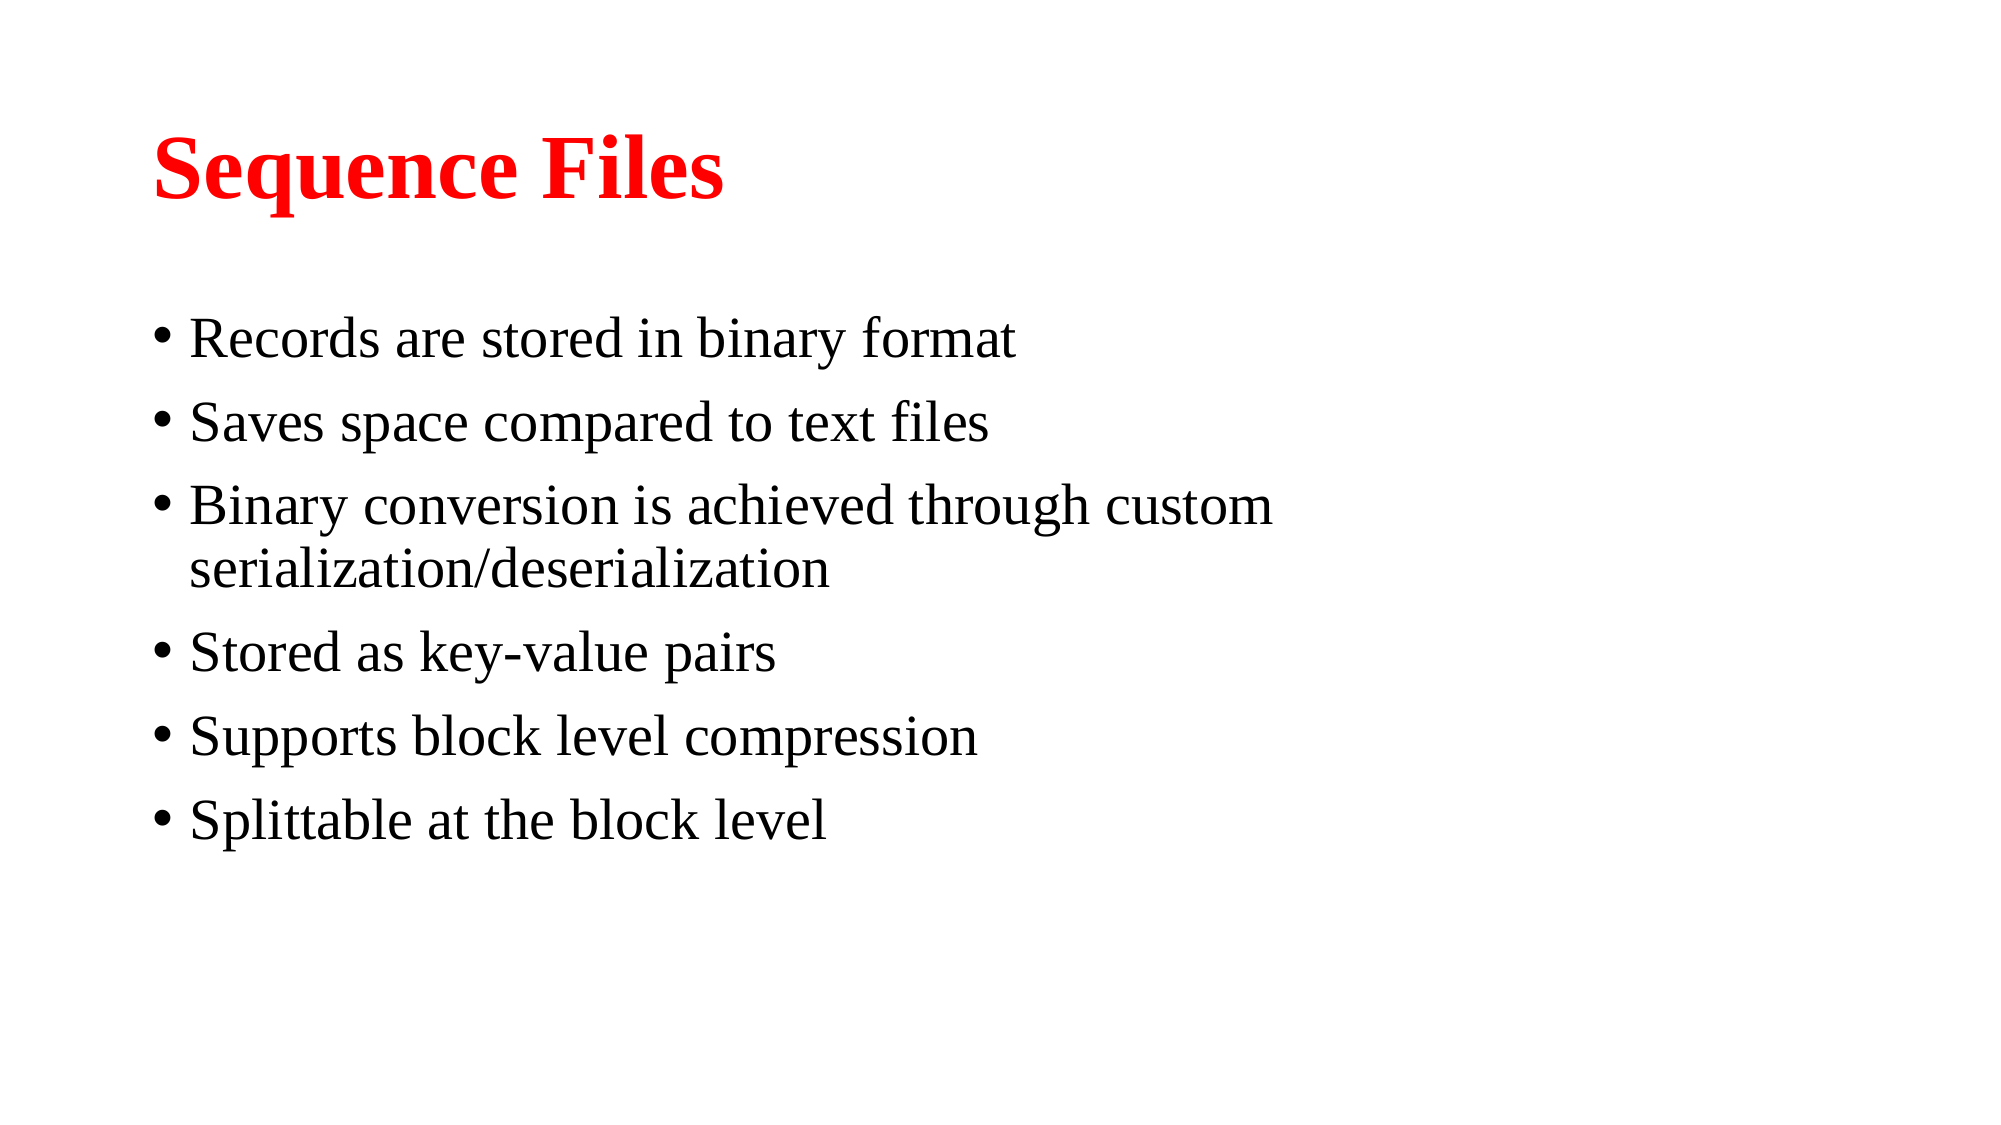

# Sequence Files
Records are stored in binary format
Saves space compared to text files
Binary conversion is achieved through custom serialization/deserialization
Stored as key-value pairs
Supports block level compression
Splittable at the block level